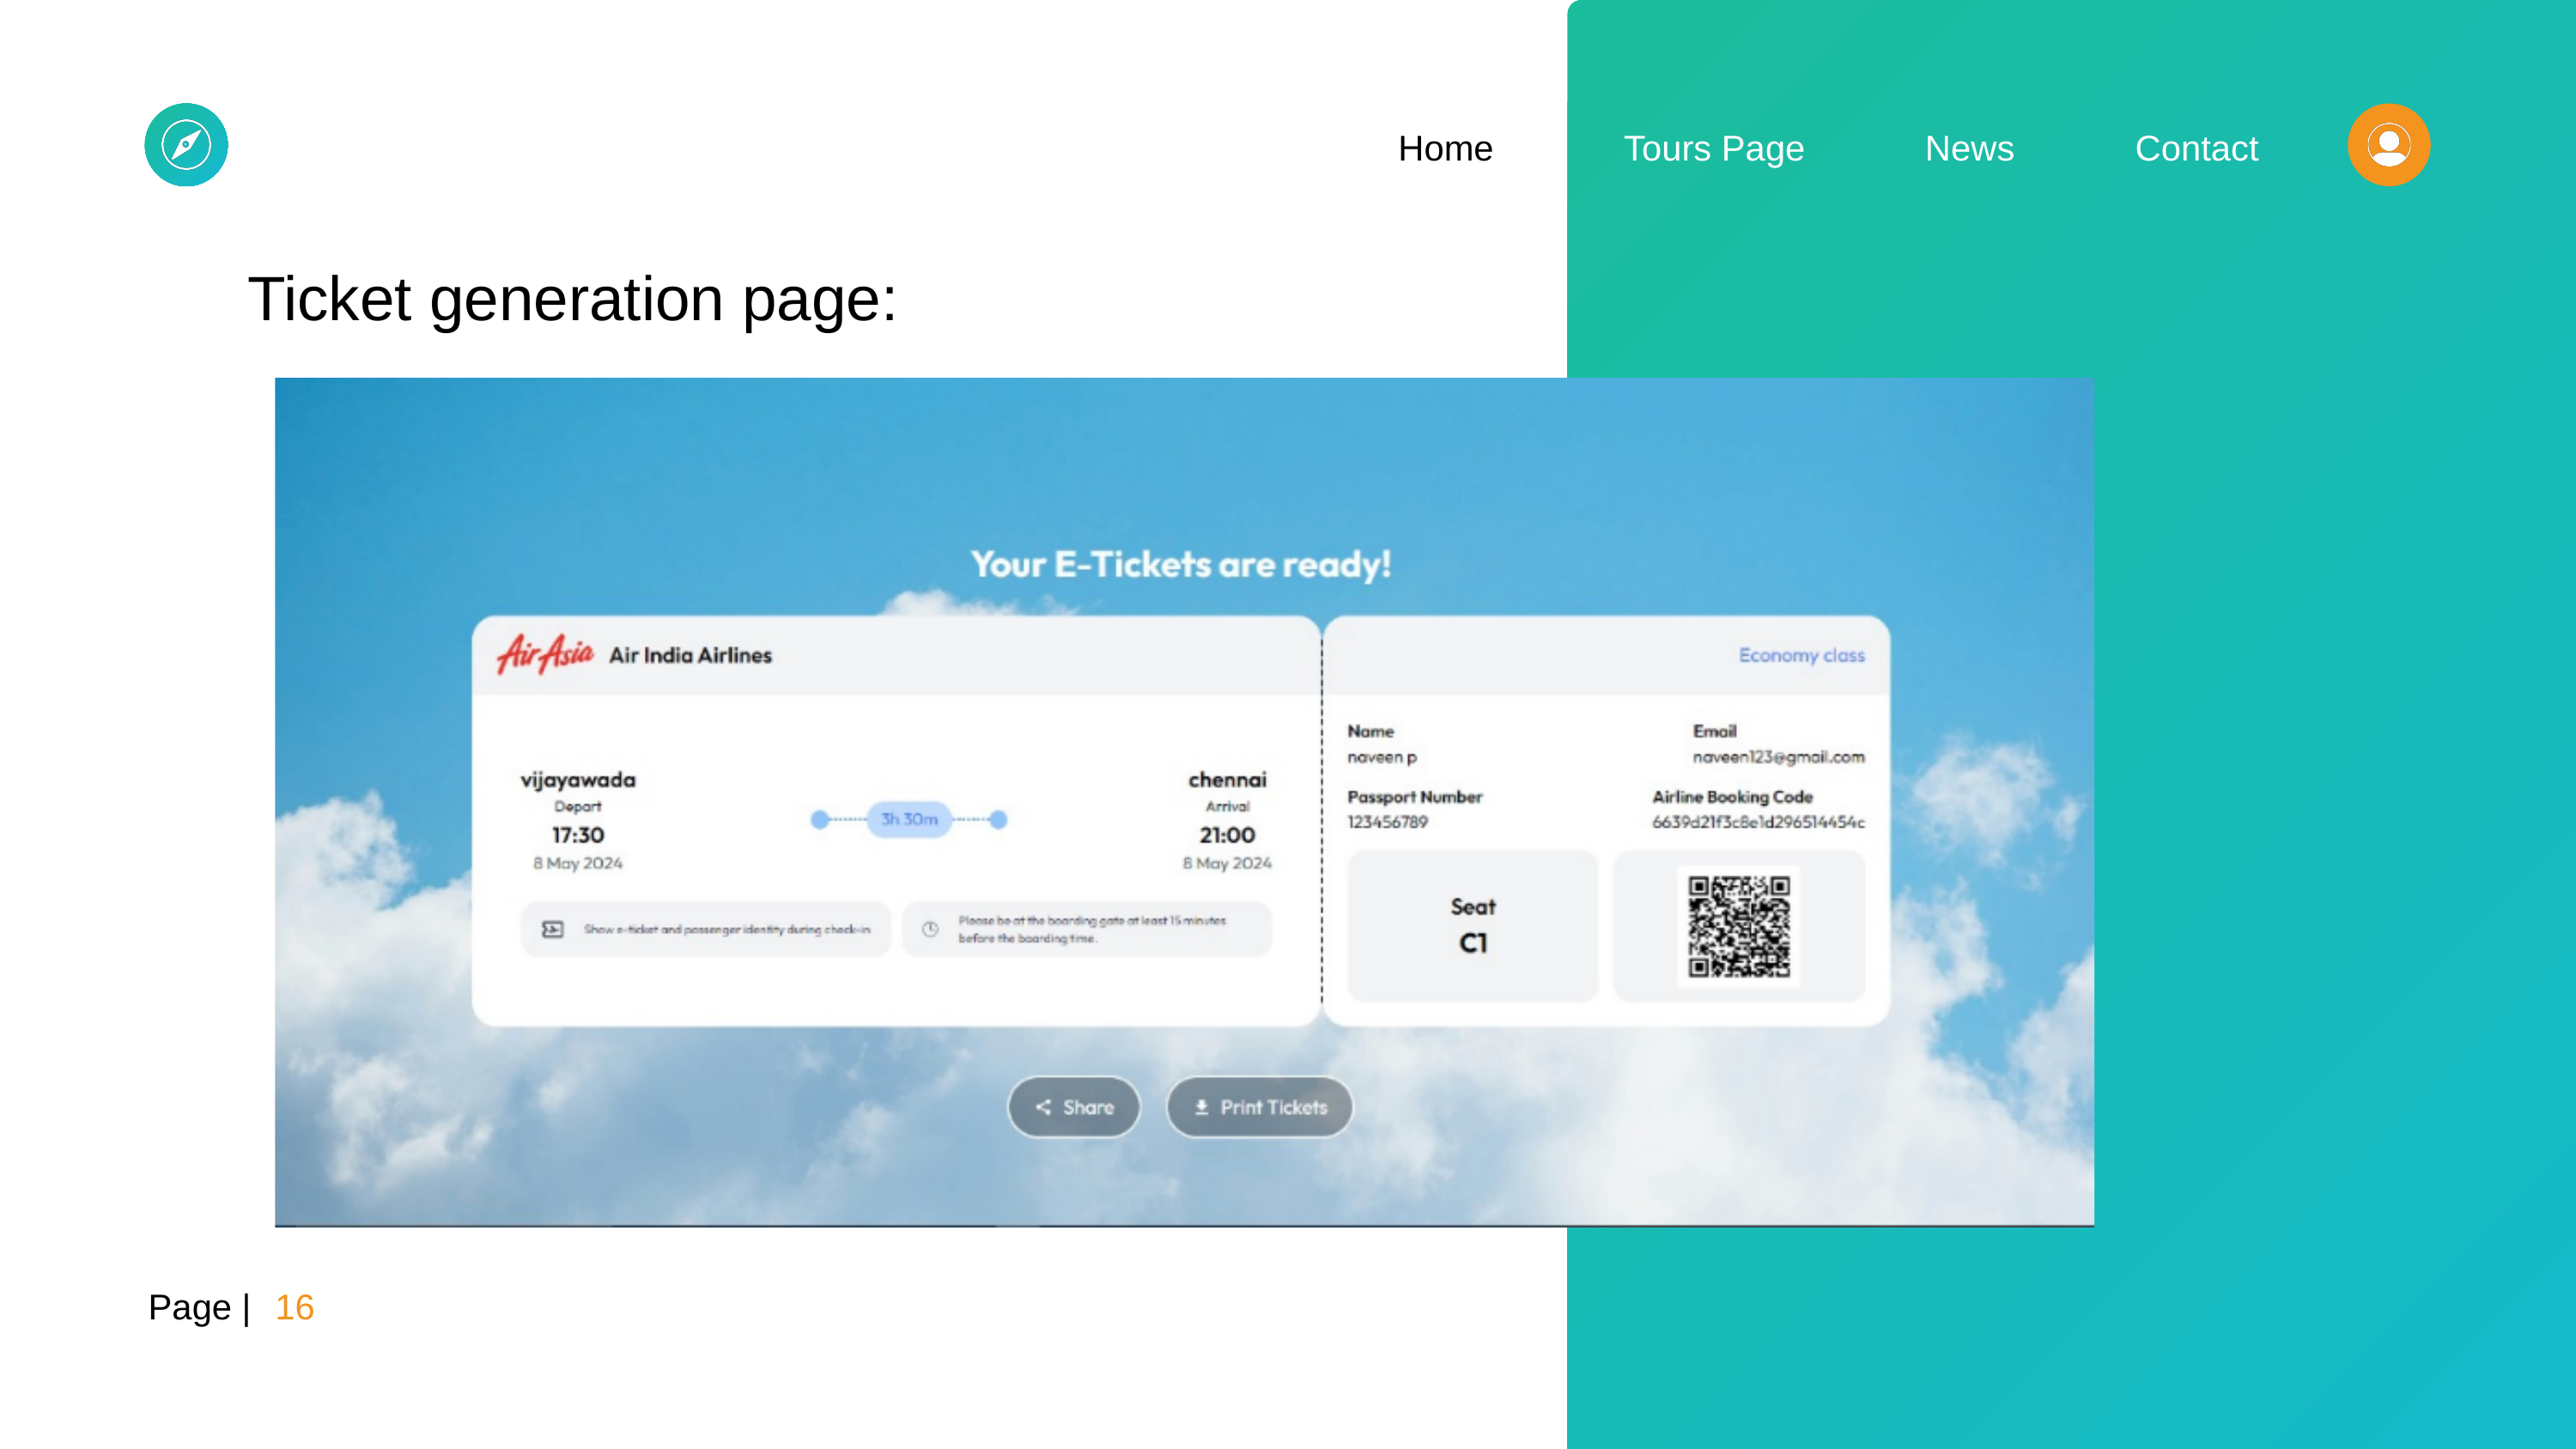

Home
Tours Page
News
Contact

Ticket generation page:

Page |
16